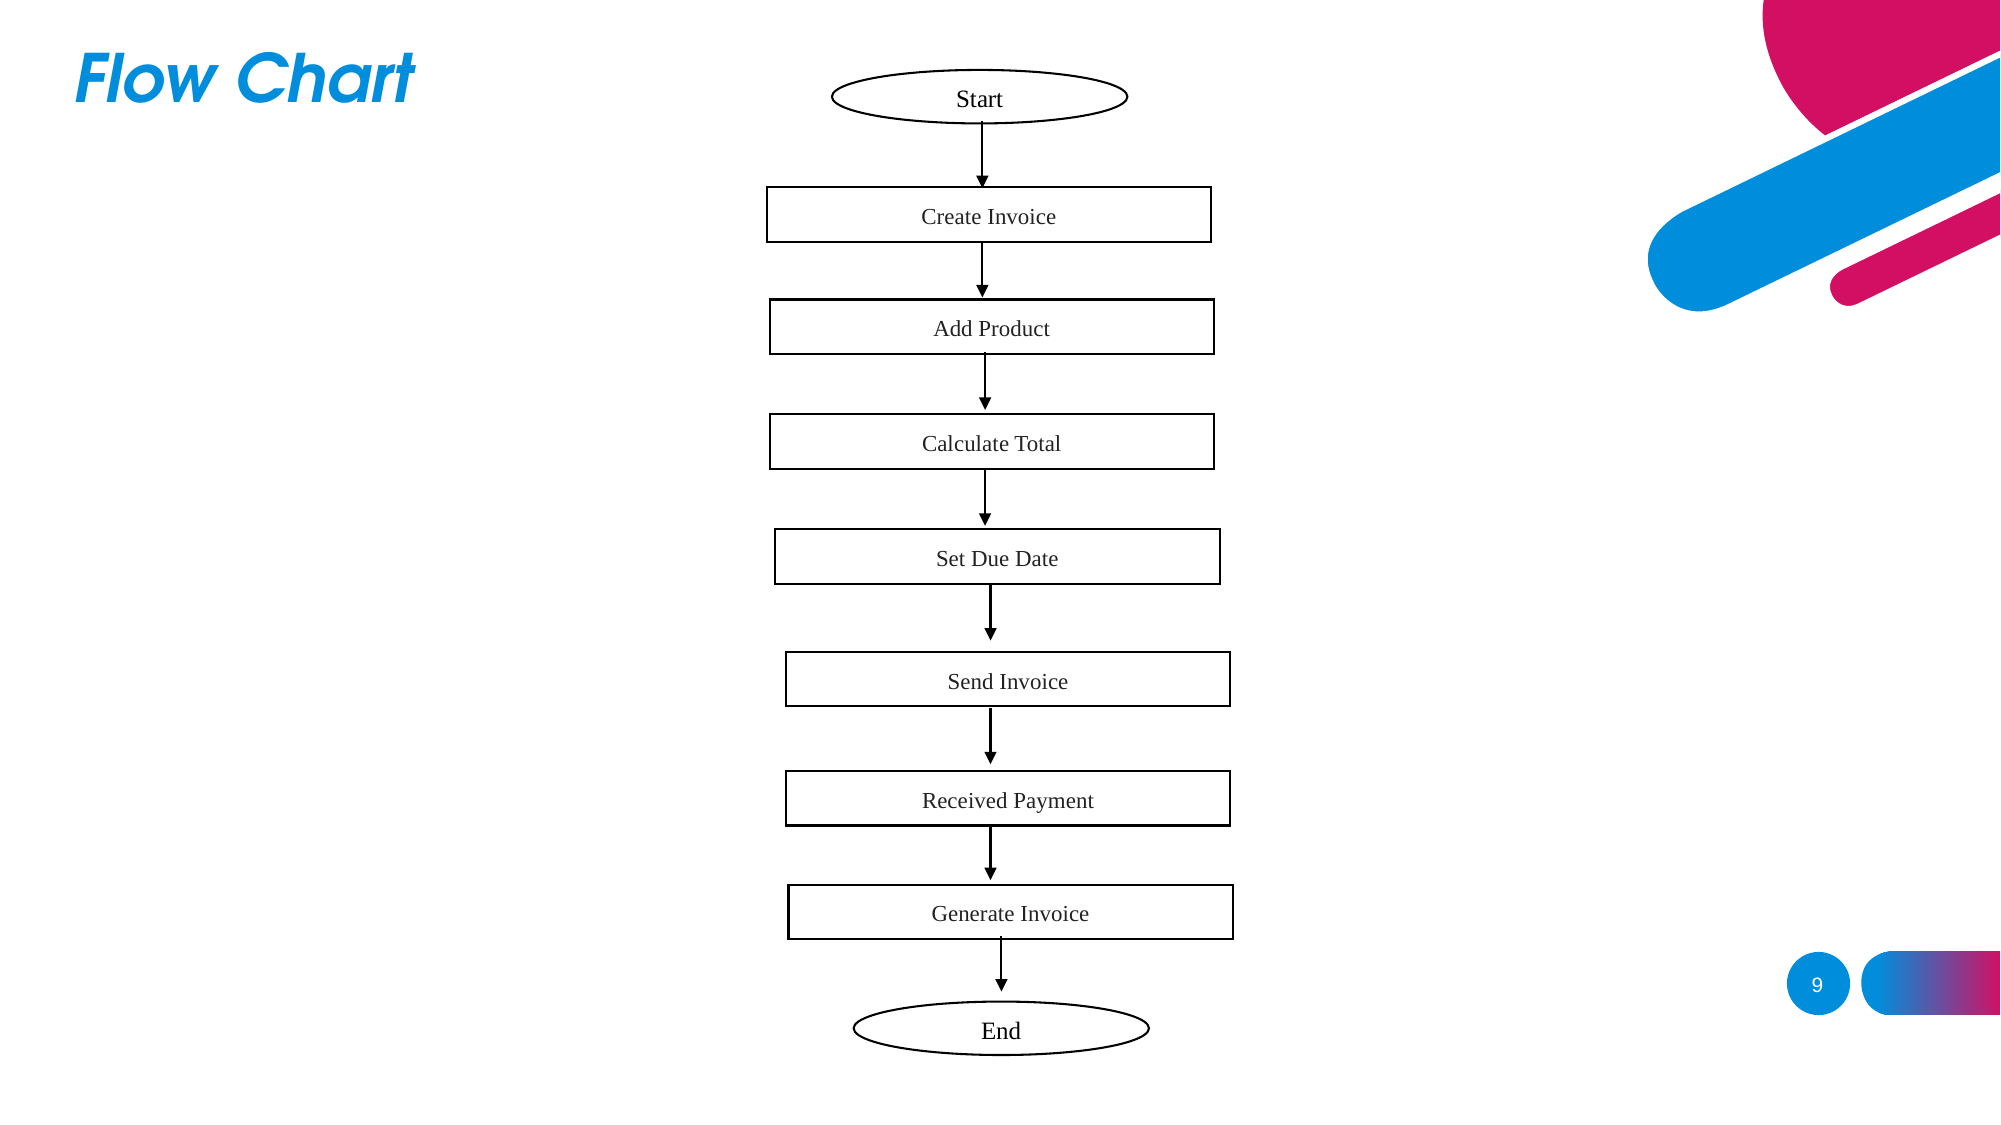

Flow Chart
Start
Create Invoice
Add Product
Calculate Total
Set Due Date
Send Invoice
Received Payment
Generate Invoice
End
9